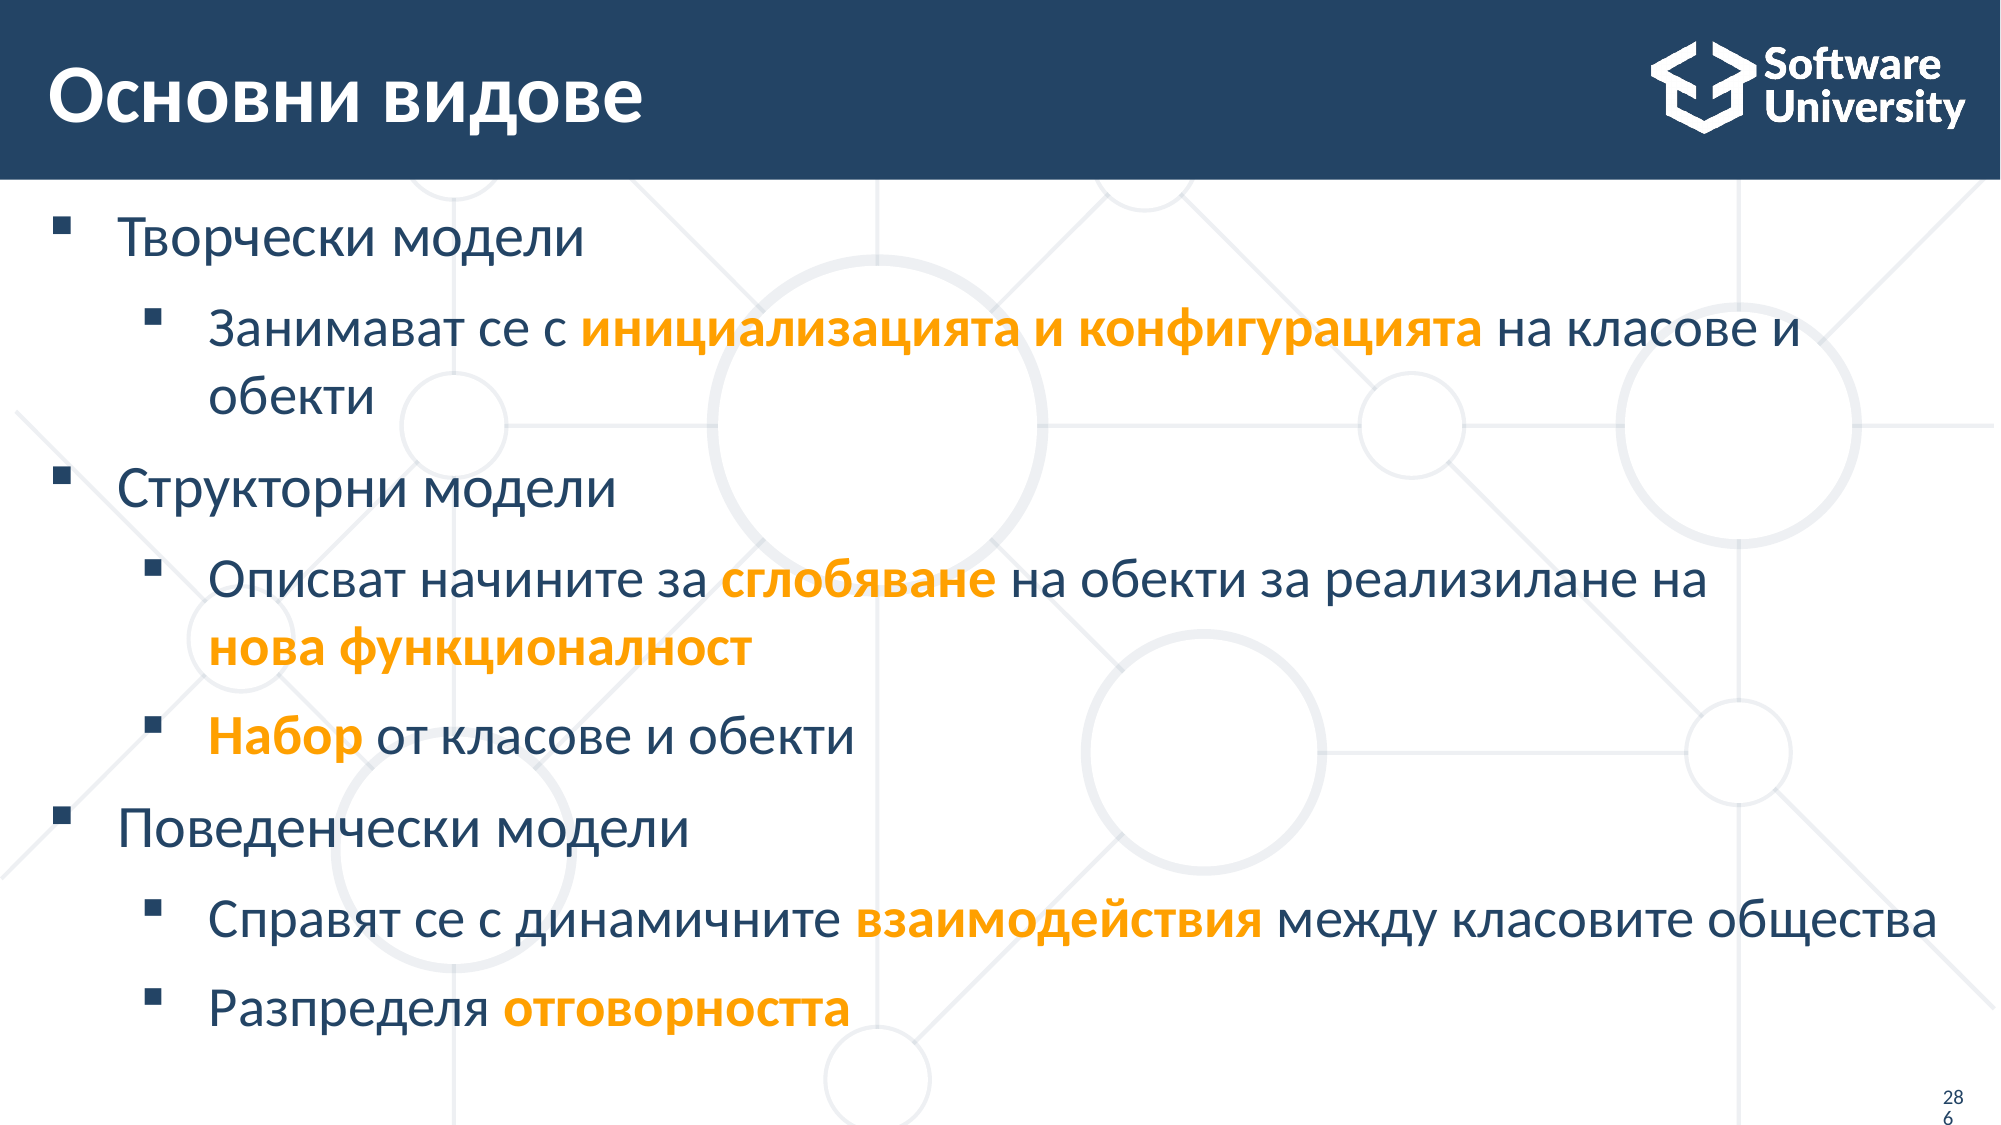

# Основни видове
Творчески модели
Занимават се с инициализацията и конфигурацията на класове и обекти
Структорни модели
Описват начините за сглобяване на обекти за реализилане на
нова функционалност
Набор от класове и обекти
Поведенчески модели
Справят се с динамичните взаимодействия между класовите общества
Разпределя отговорността
286